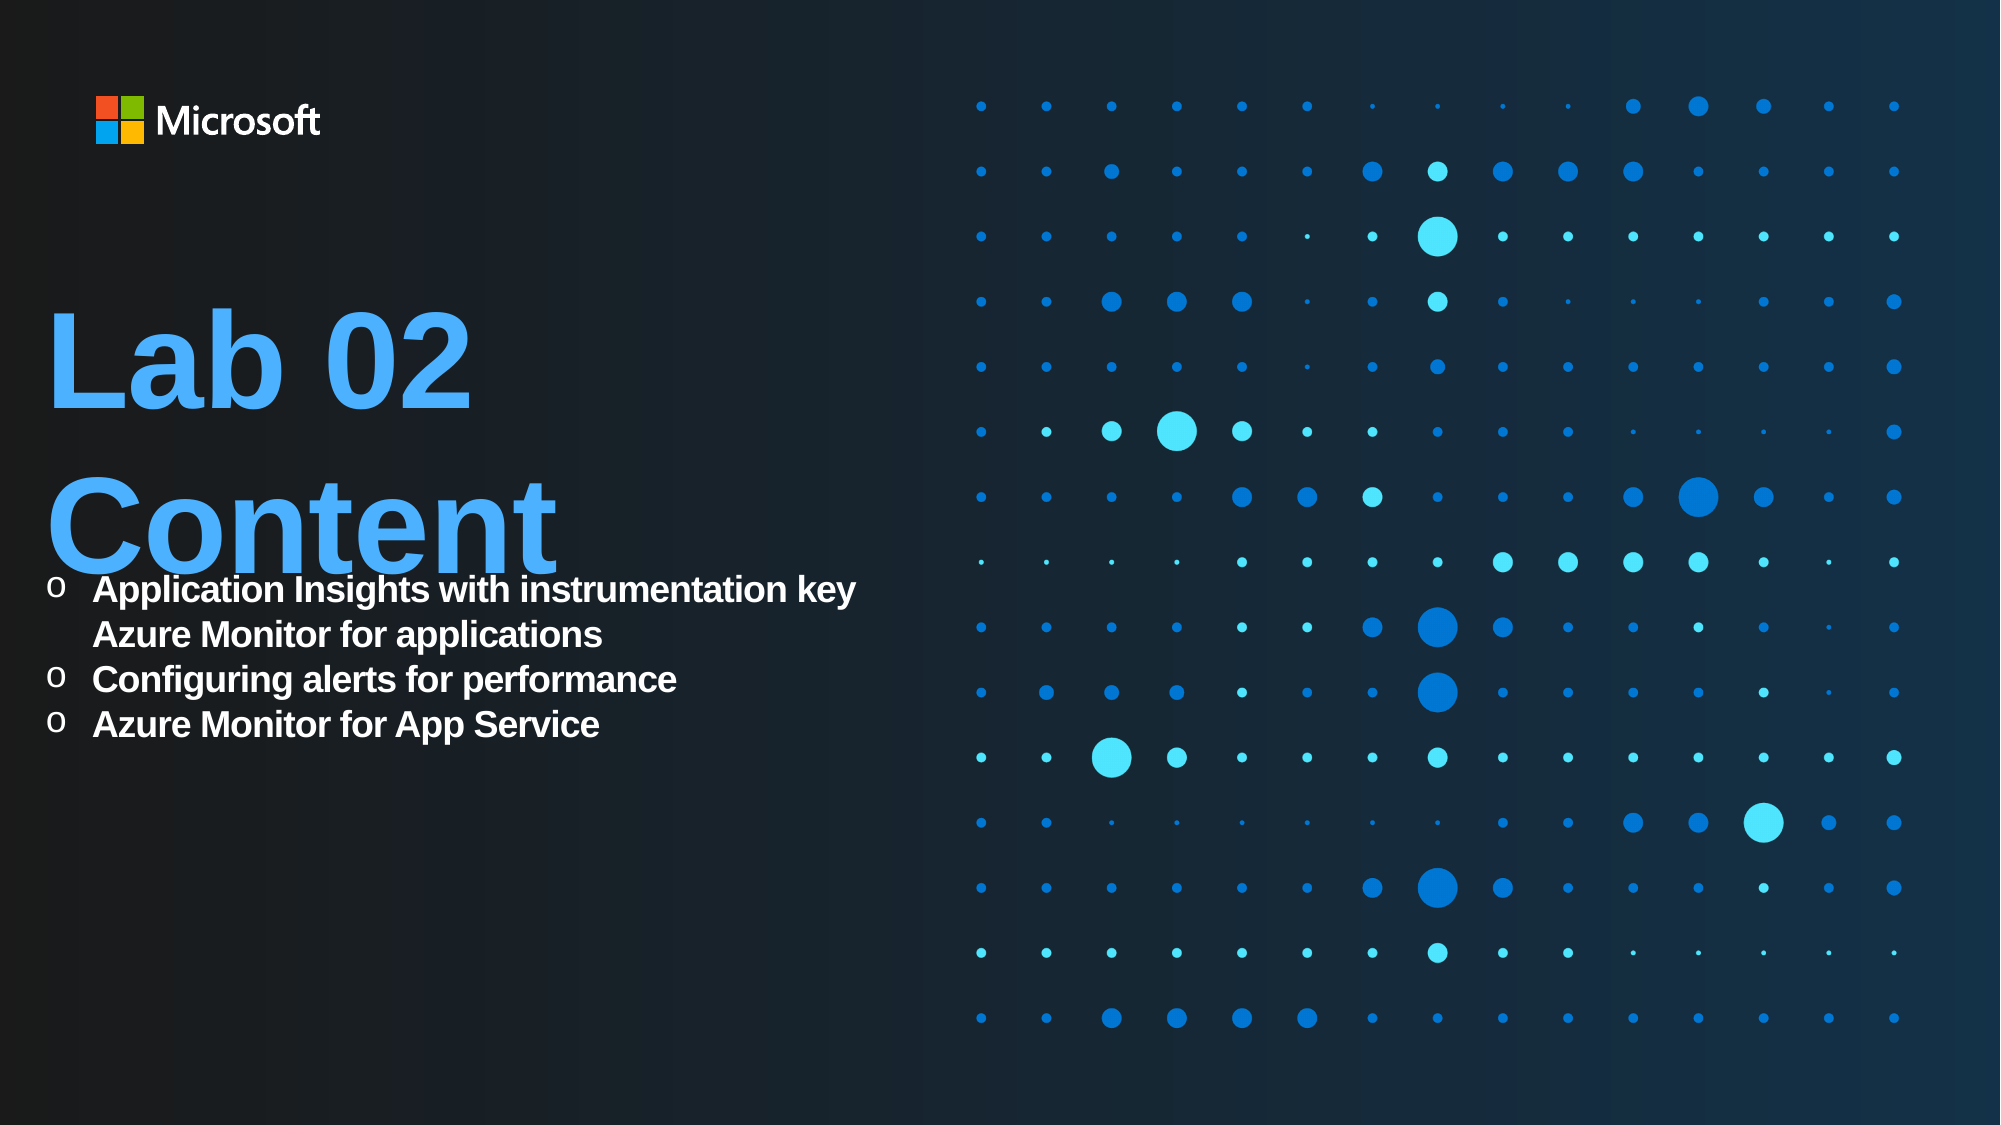

# Lab 02 Content
Application Insights with instrumentation key Azure Monitor for applications
Configuring alerts for performance
Azure Monitor for App Service